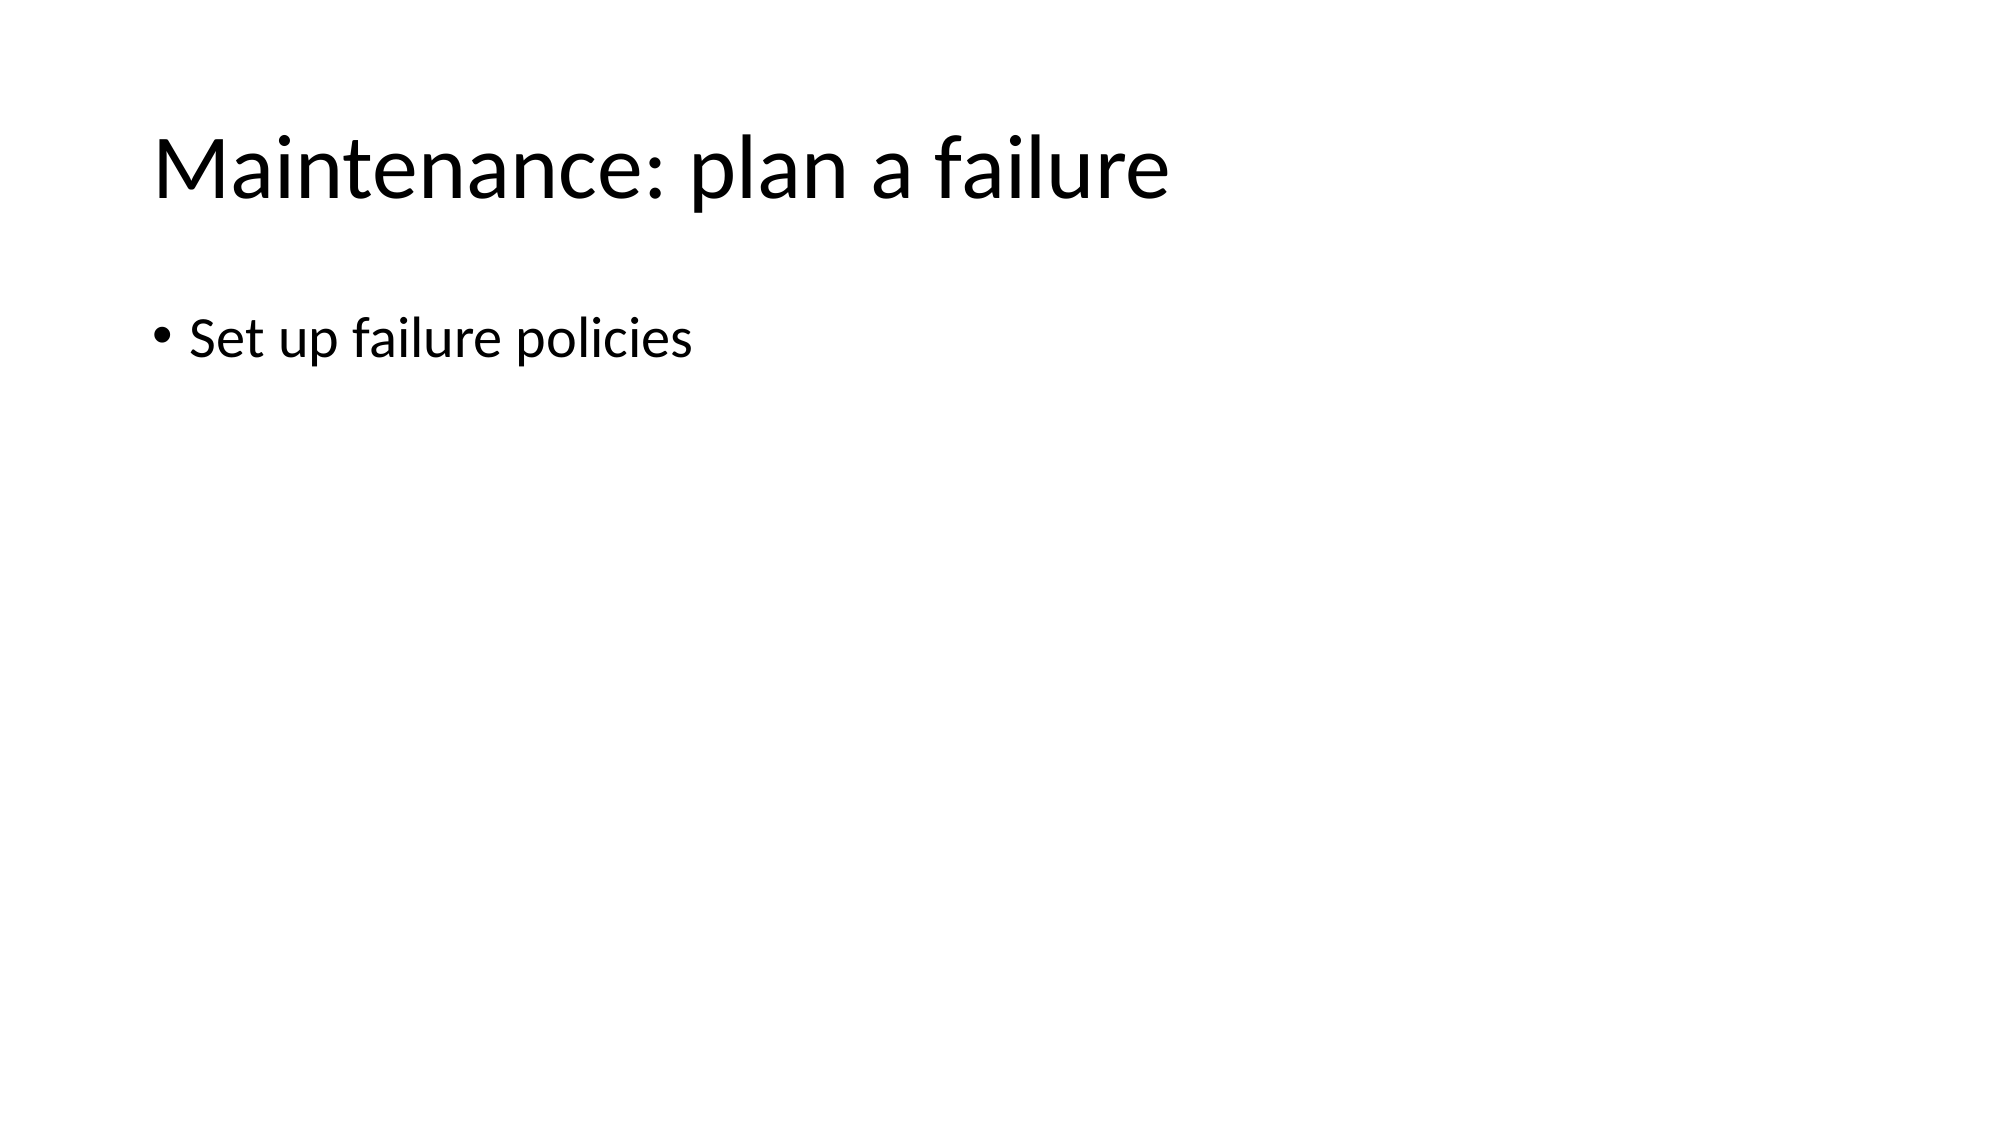

# Maintenance: plan a failure
Set up failure policies